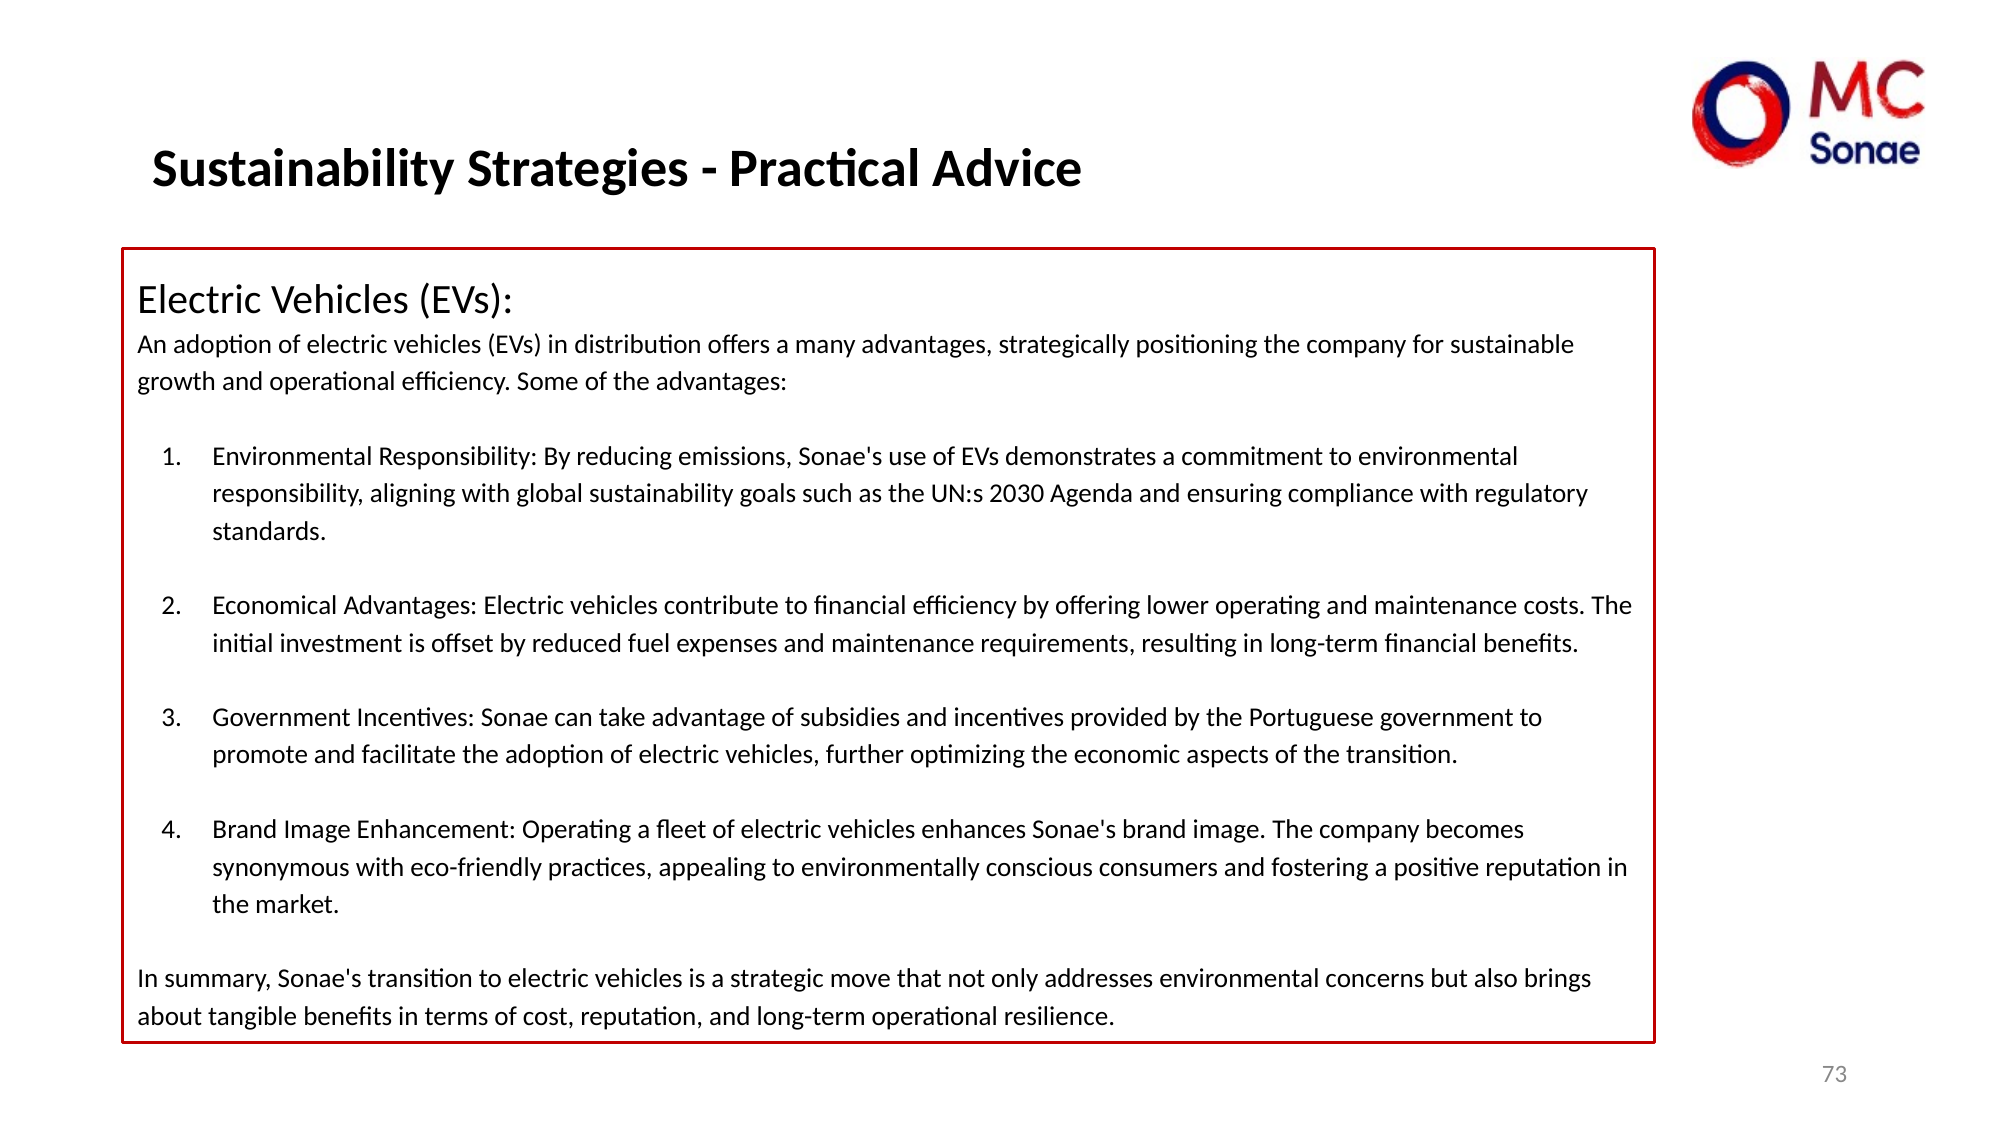

# Sustainability Strategies - Practical Advice

Electric Vehicles (EVs):
An adoption of electric vehicles (EVs) in distribution offers a many advantages, strategically positioning the company for sustainable growth and operational efficiency. Some of the advantages:

Environmental Responsibility: By reducing emissions, Sonae's use of EVs demonstrates a commitment to environmental responsibility, aligning with global sustainability goals such as the UN:s 2030 Agenda and ensuring compliance with regulatory standards.

Economical Advantages: Electric vehicles contribute to financial efficiency by offering lower operating and maintenance costs. The initial investment is offset by reduced fuel expenses and maintenance requirements, resulting in long-term financial benefits.

Government Incentives: Sonae can take advantage of subsidies and incentives provided by the Portuguese government to promote and facilitate the adoption of electric vehicles, further optimizing the economic aspects of the transition.

Brand Image Enhancement: Operating a fleet of electric vehicles enhances Sonae's brand image. The company becomes synonymous with eco-friendly practices, appealing to environmentally conscious consumers and fostering a positive reputation in the market.

In summary, Sonae's transition to electric vehicles is a strategic move that not only addresses environmental concerns but also brings about tangible benefits in terms of cost, reputation, and long-term operational resilience.

73